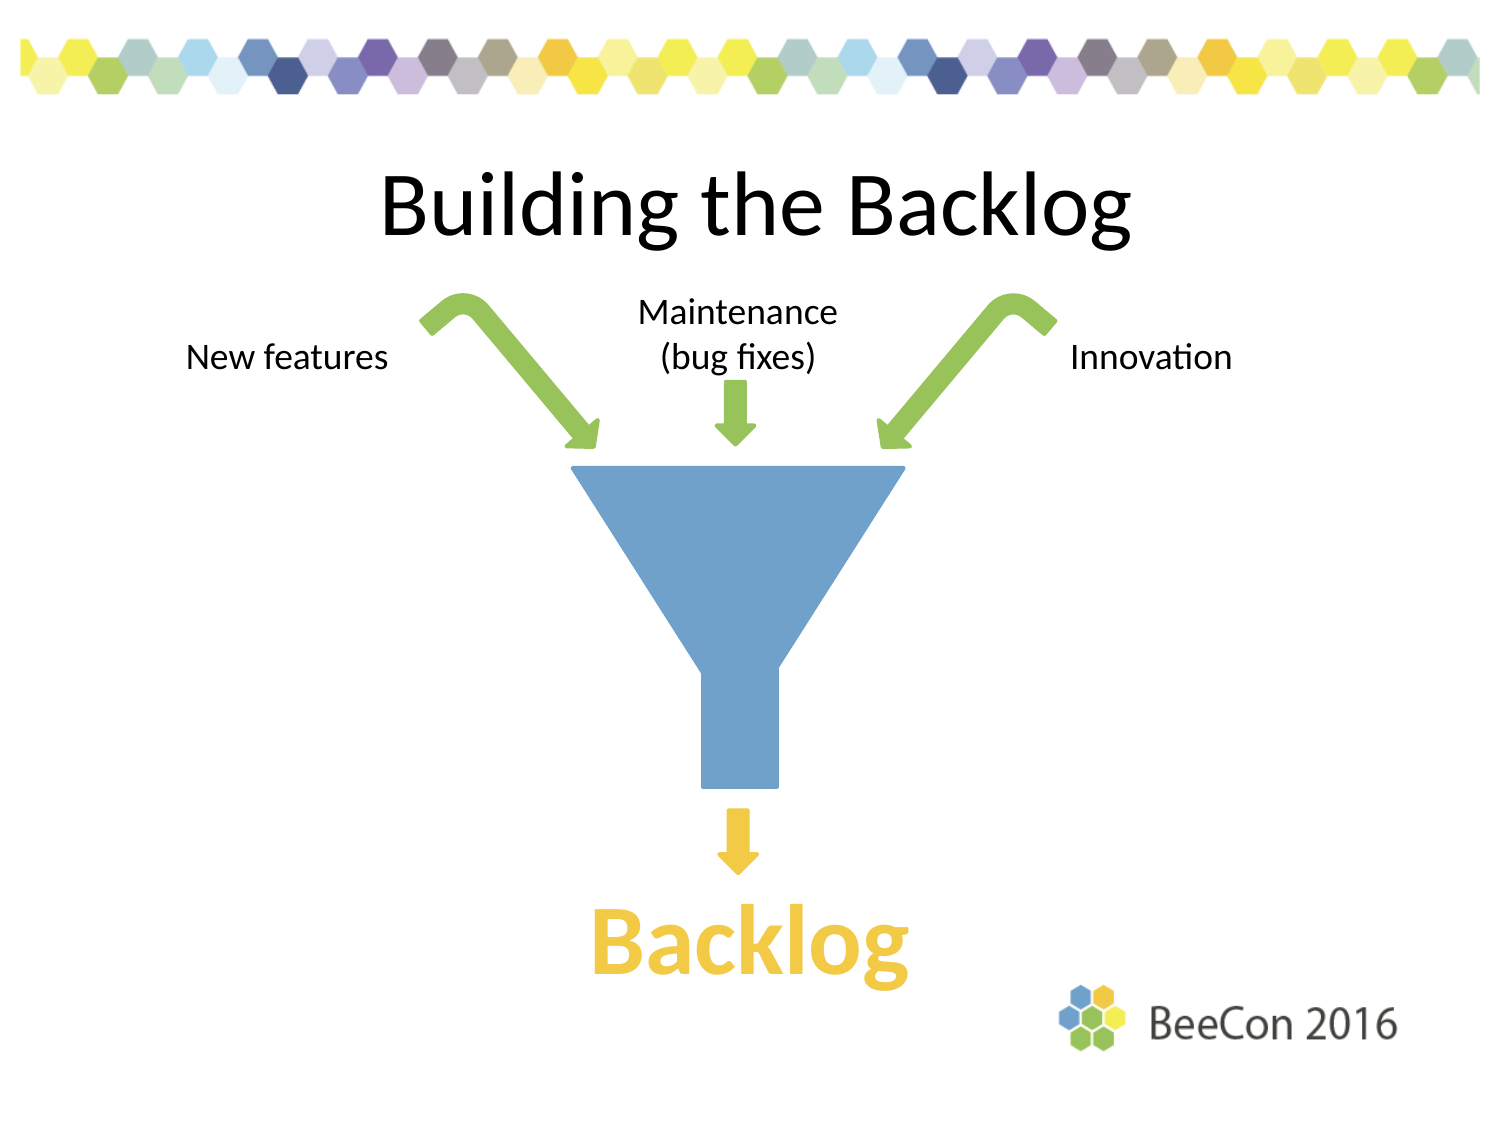

# Building the Backlog
Maintenance
(bug fixes)
New features
Innovation

Backlog